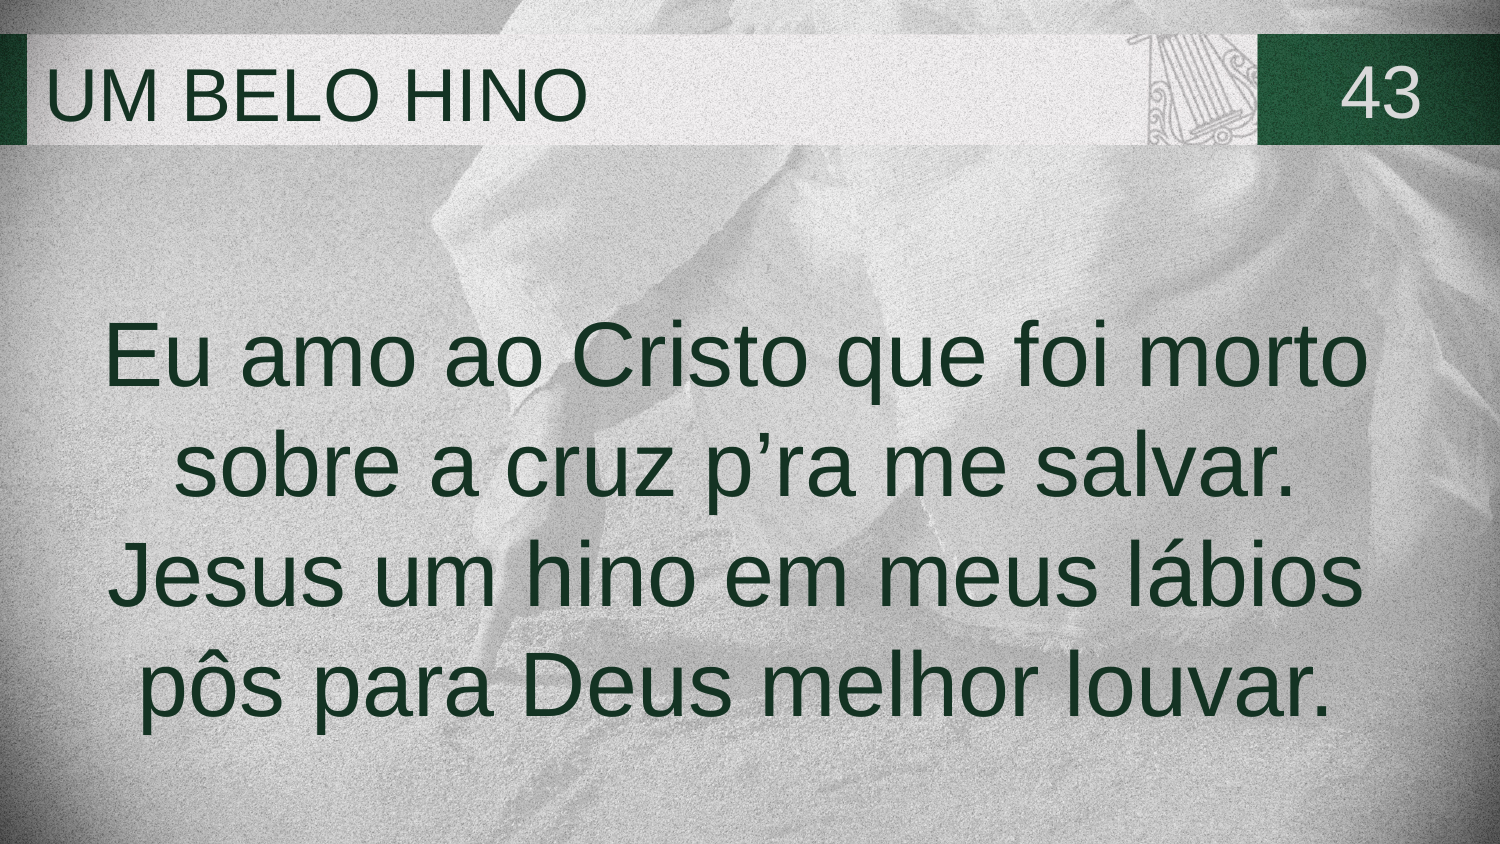

# UM BELO HINO
43
Eu amo ao Cristo que foi morto
sobre a cruz p’ra me salvar.
Jesus um hino em meus lábios
pôs para Deus melhor louvar.